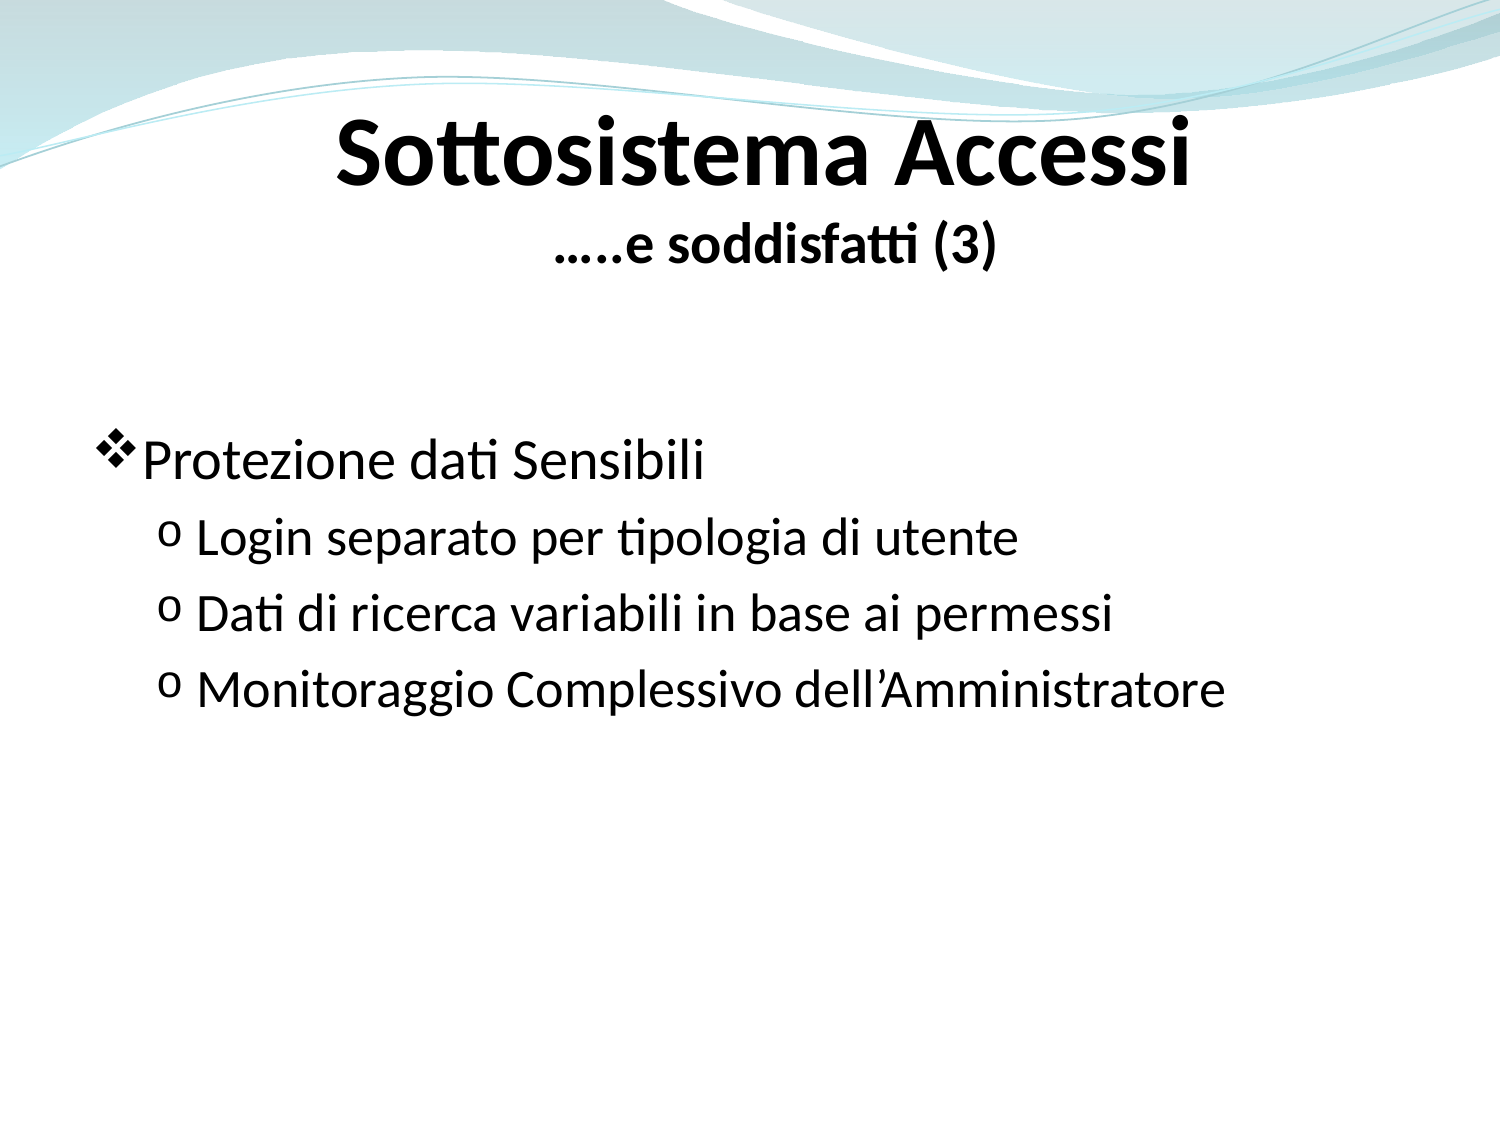

Sottosistema Accessi
…..e soddisfatti (3)

Protezione dati Sensibili
Login separato per tipologia di utente
Dati di ricerca variabili in base ai permessi
Monitoraggio Complessivo dell’Amministratore